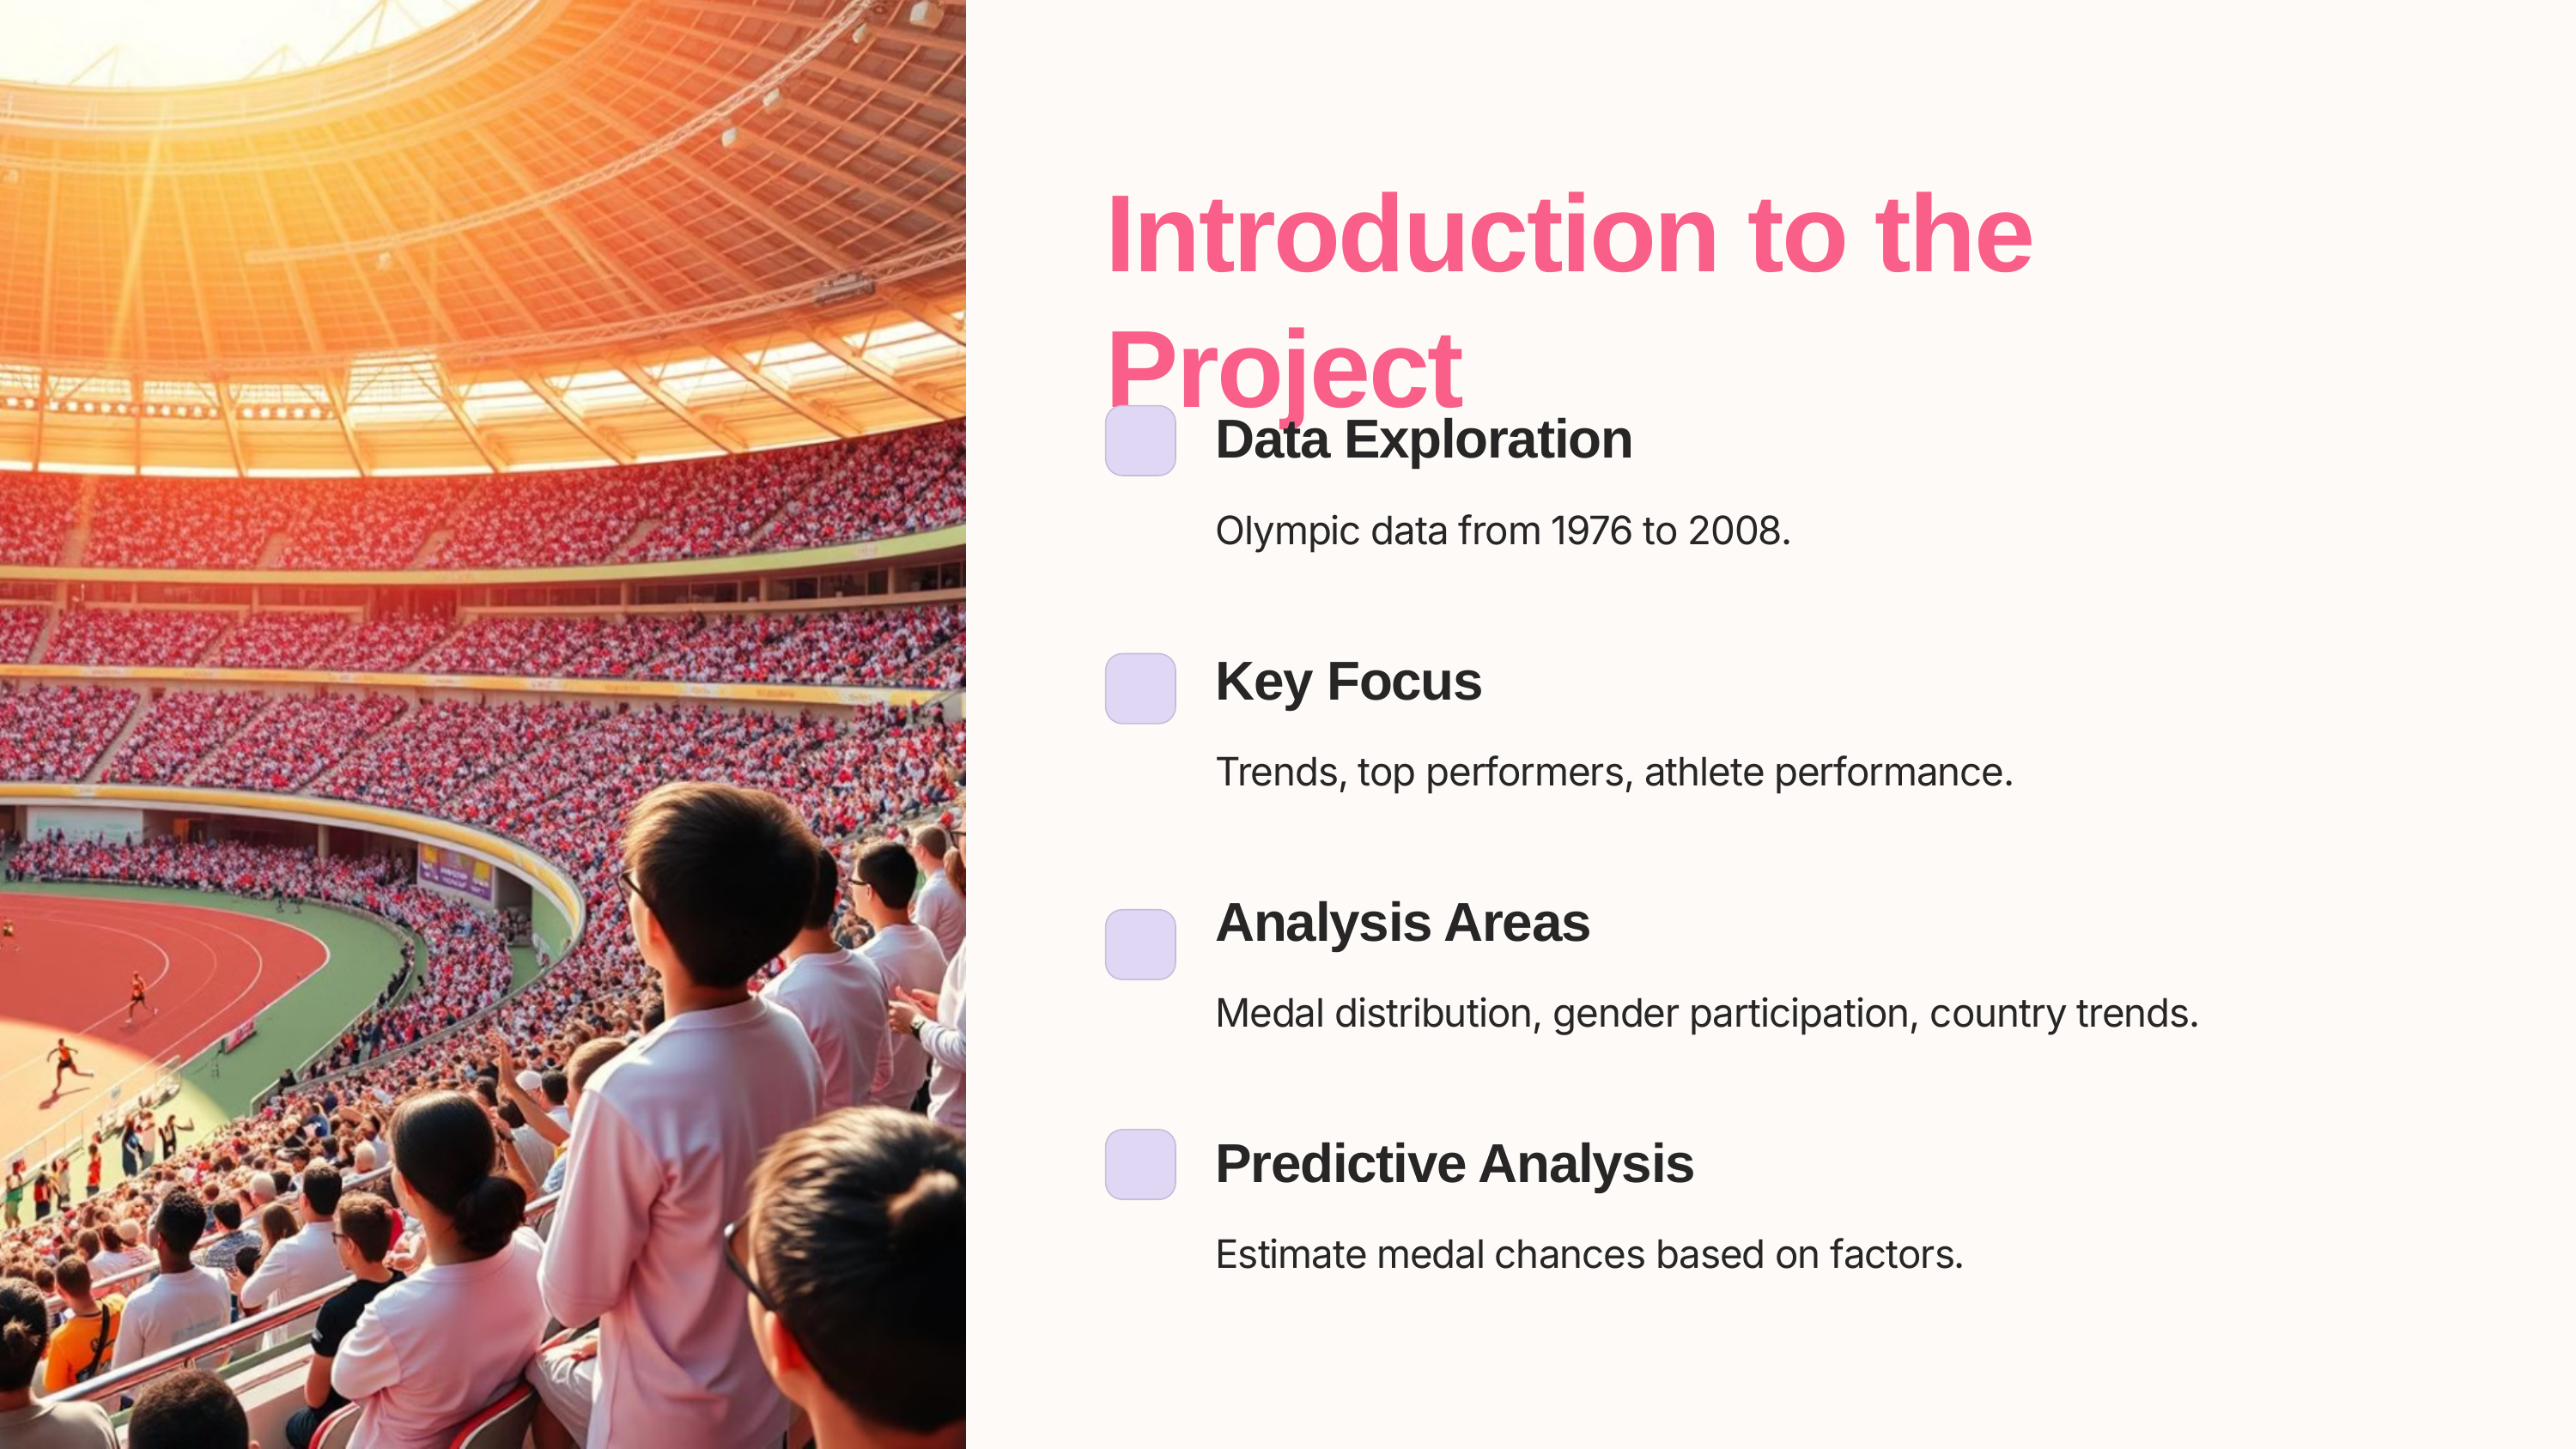

Introduction to the Project

Data Exploration

Olympic data from 1976 to 2008.

Key Focus

Trends, top performers, athlete performance.

Analysis Areas

Medal distribution, gender participation, country trends.

Predictive Analysis

Estimate medal chances based on factors.